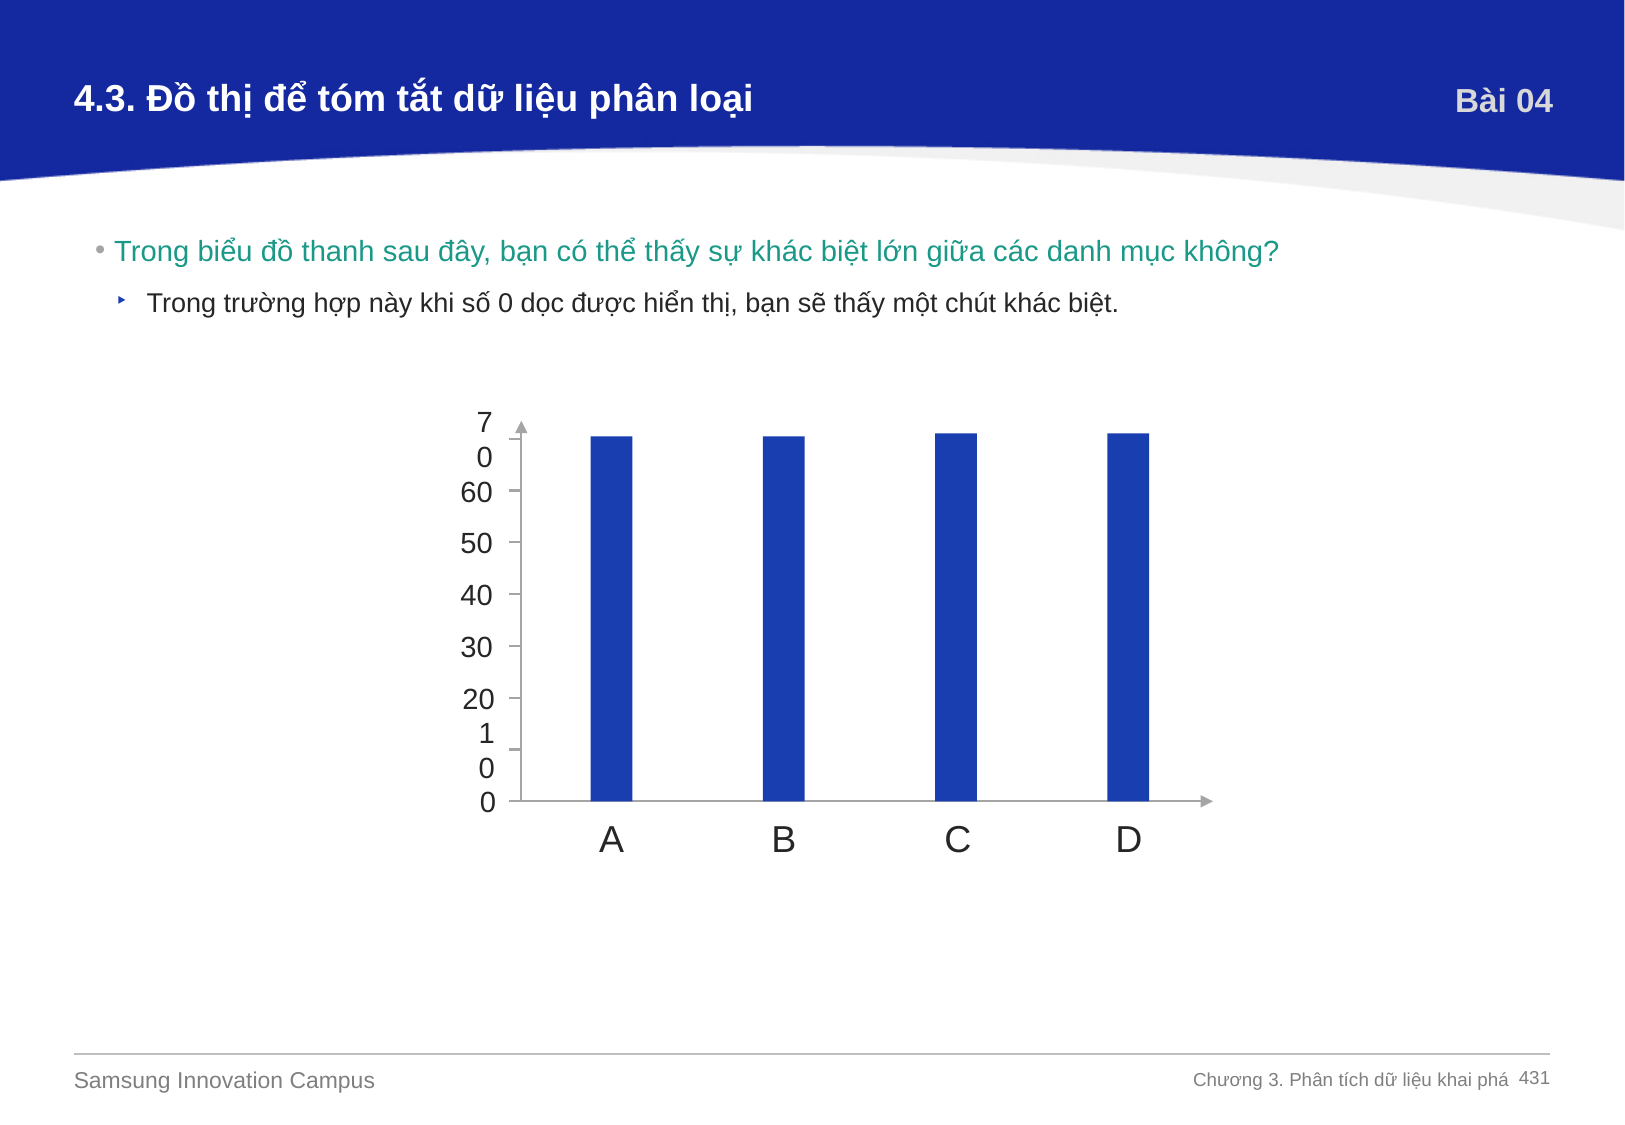

4.3. Đồ thị để tóm tắt dữ liệu phân loại
Bài 04
Trong biểu đồ thanh sau đây, bạn có thể thấy sự khác biệt lớn giữa các danh mục không?
Trong trường hợp này khi số 0 dọc được hiển thị, bạn sẽ thấy một chút khác biệt.
70

60
50
40
30
20
10
0
A
B
C
D